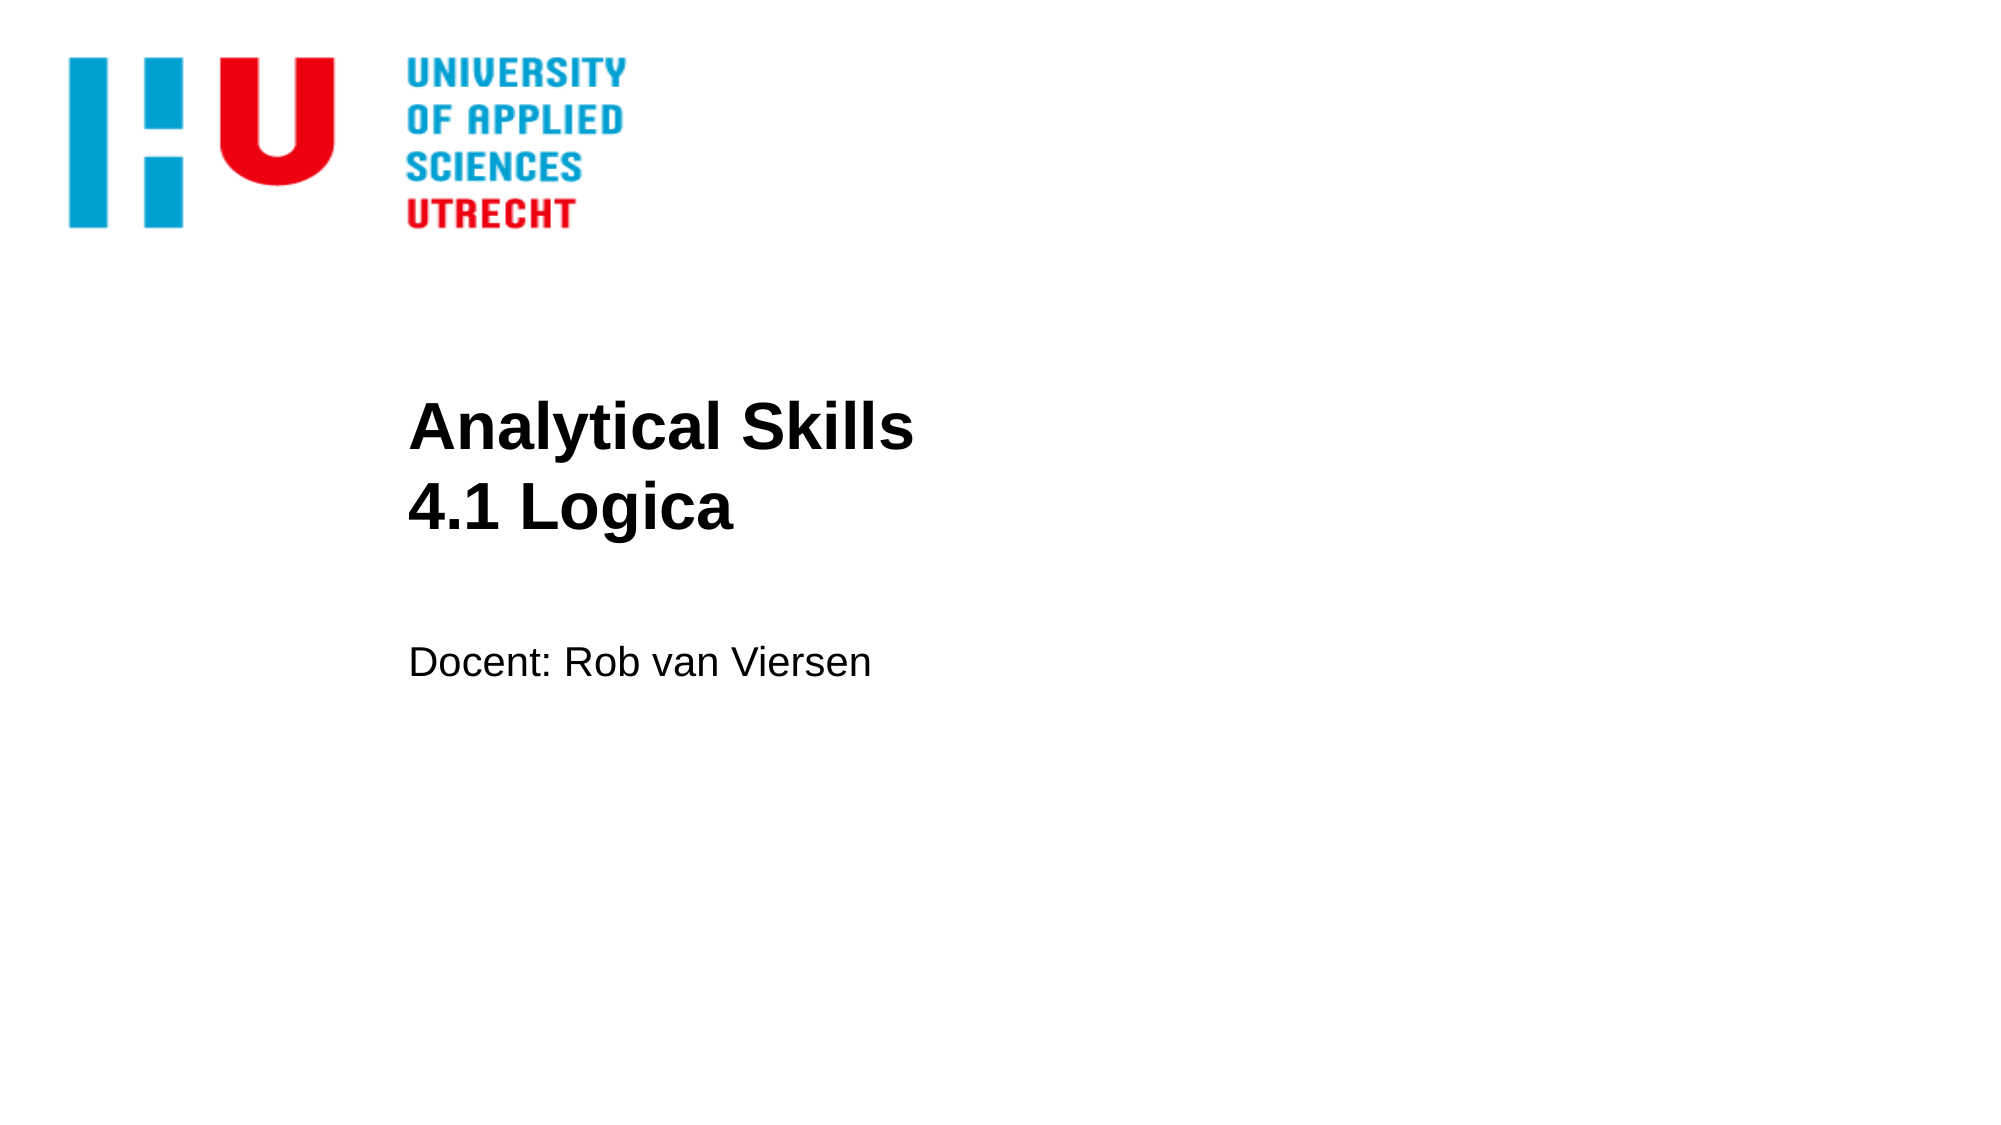

# Analytical Skills 4.1 Logica
Docent: Rob van Viersen